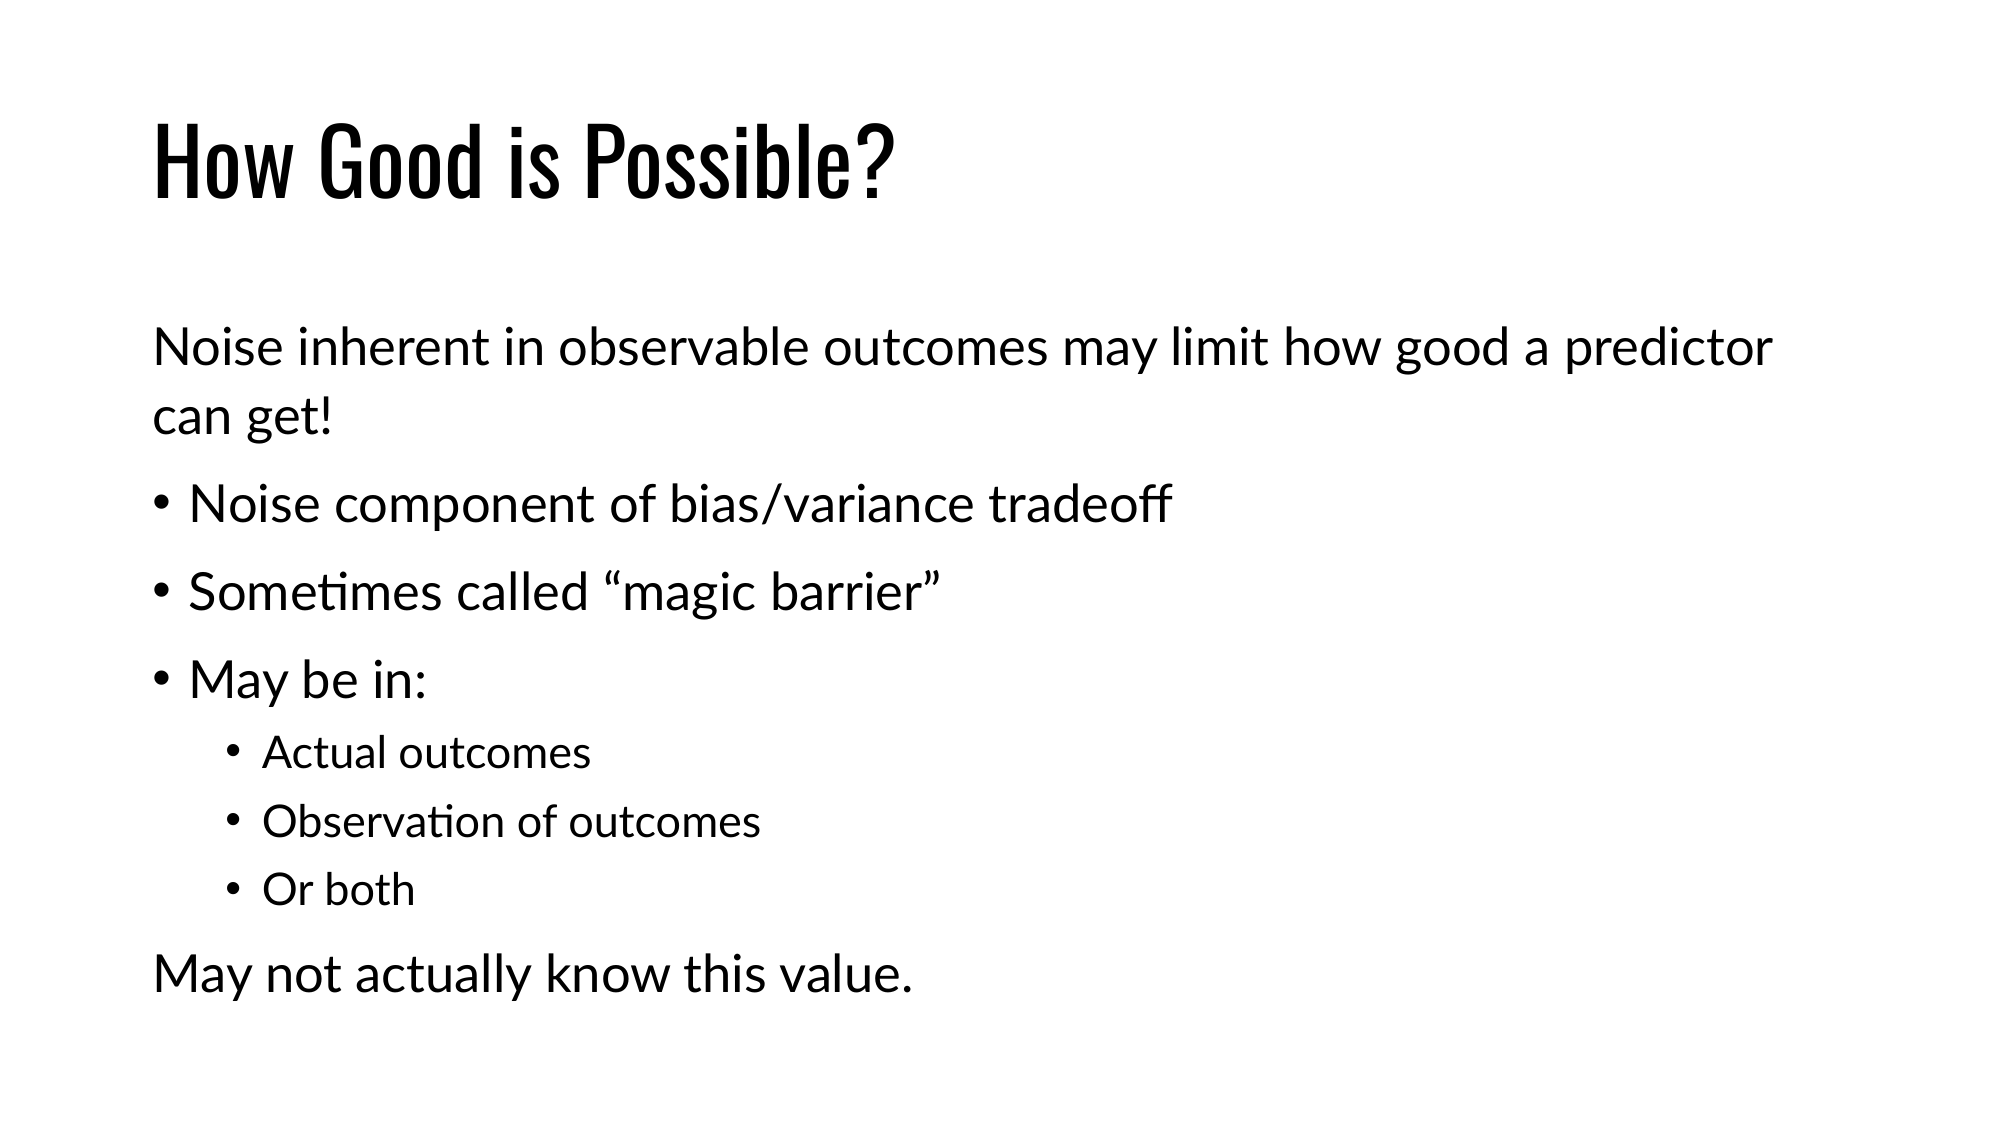

# How Good is Possible?
Noise inherent in observable outcomes may limit how good a predictor can get!
Noise component of bias/variance tradeoff
Sometimes called “magic barrier”
May be in:
Actual outcomes
Observation of outcomes
Or both
May not actually know this value.